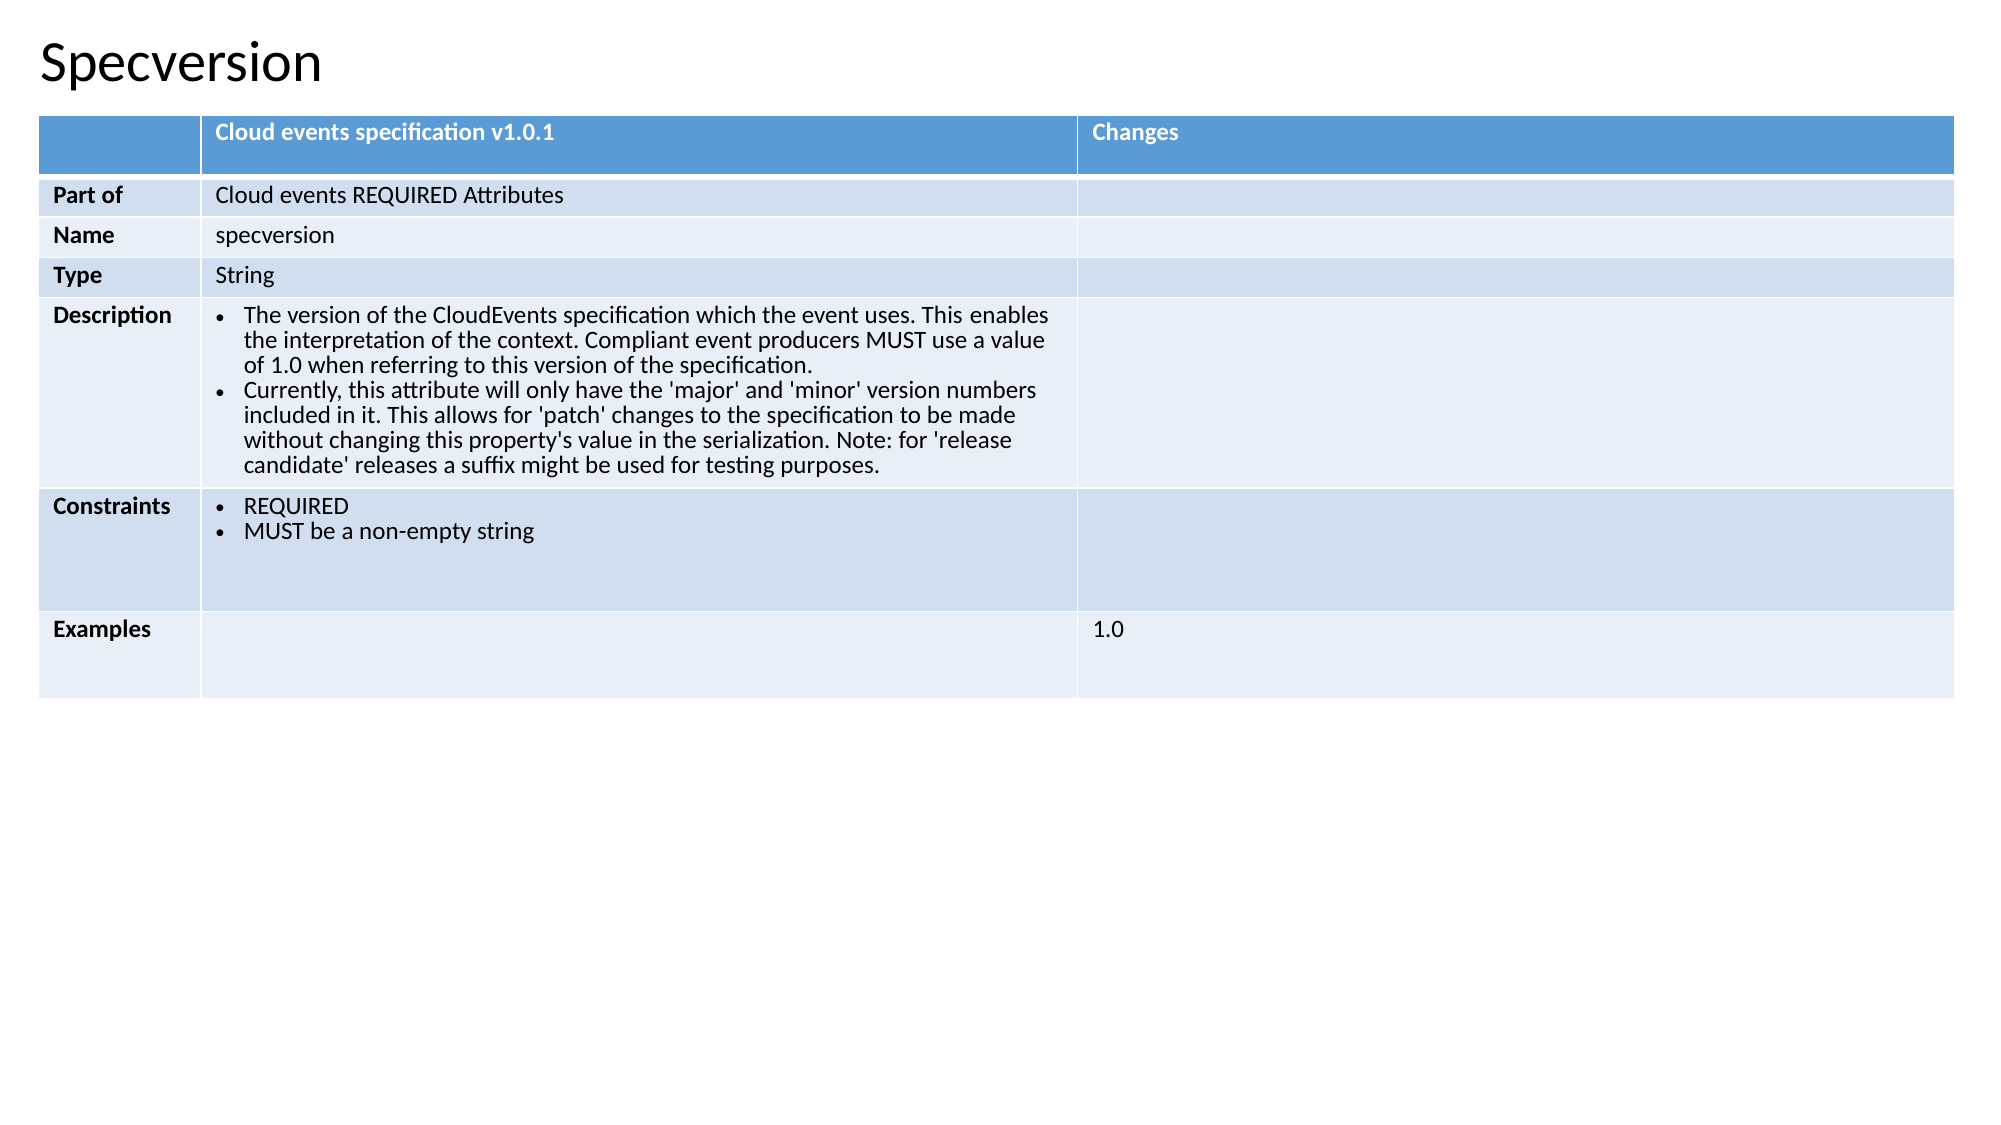

# Specversion
|  | Cloud events specification v1.0.1 | Changes |
| --- | --- | --- |
| Part of | Cloud events REQUIRED Attributes |  |
| Name | specversion |  |
| Type | String |  |
| Description | The version of the CloudEvents specification which the event uses. This enables the interpretation of the context. Compliant event producers MUST use a value of 1.0 when referring to this version of the specification. Currently, this attribute will only have the 'major' and 'minor' version numbers included in it. This allows for 'patch' changes to the specification to be made without changing this property's value in the serialization. Note: for 'release candidate' releases a suffix might be used for testing purposes. |  |
| Constraints | REQUIRED MUST be a non-empty string |  |
| Examples |  | 1.0 |